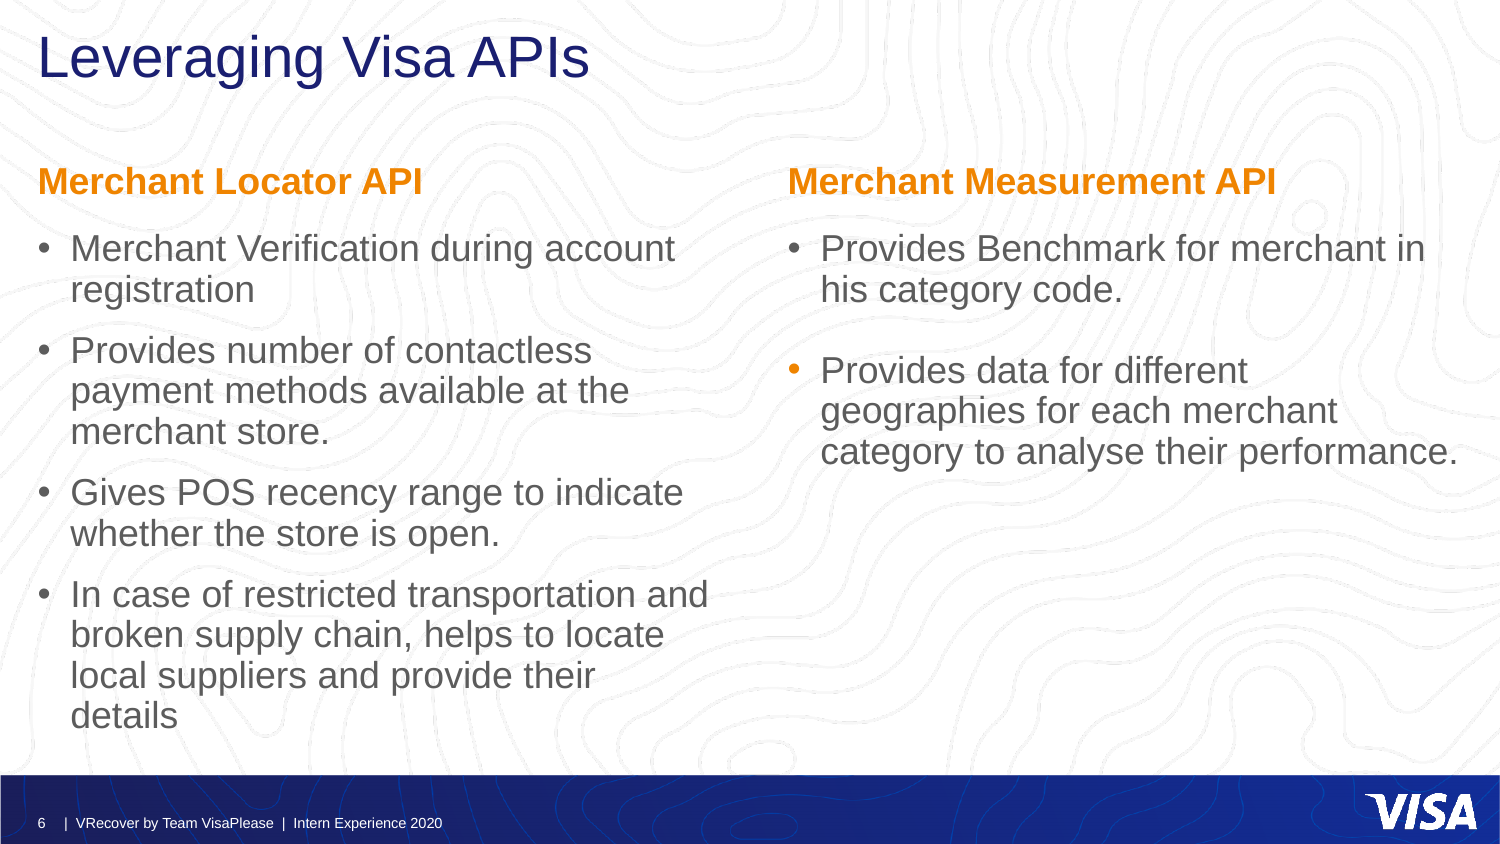

# Leveraging Visa APIs
Merchant Locator API

Merchant Measurement API

Merchant Verification during account registration
Provides number of contactless payment methods available at the merchant store.
Gives POS recency range to indicate whether the store is open.
In case of restricted transportation and broken supply chain, helps to locate local suppliers and provide their details
Provides Benchmark for merchant in his category code.

Provides data for different geographies for each merchant category to analyse their performance.